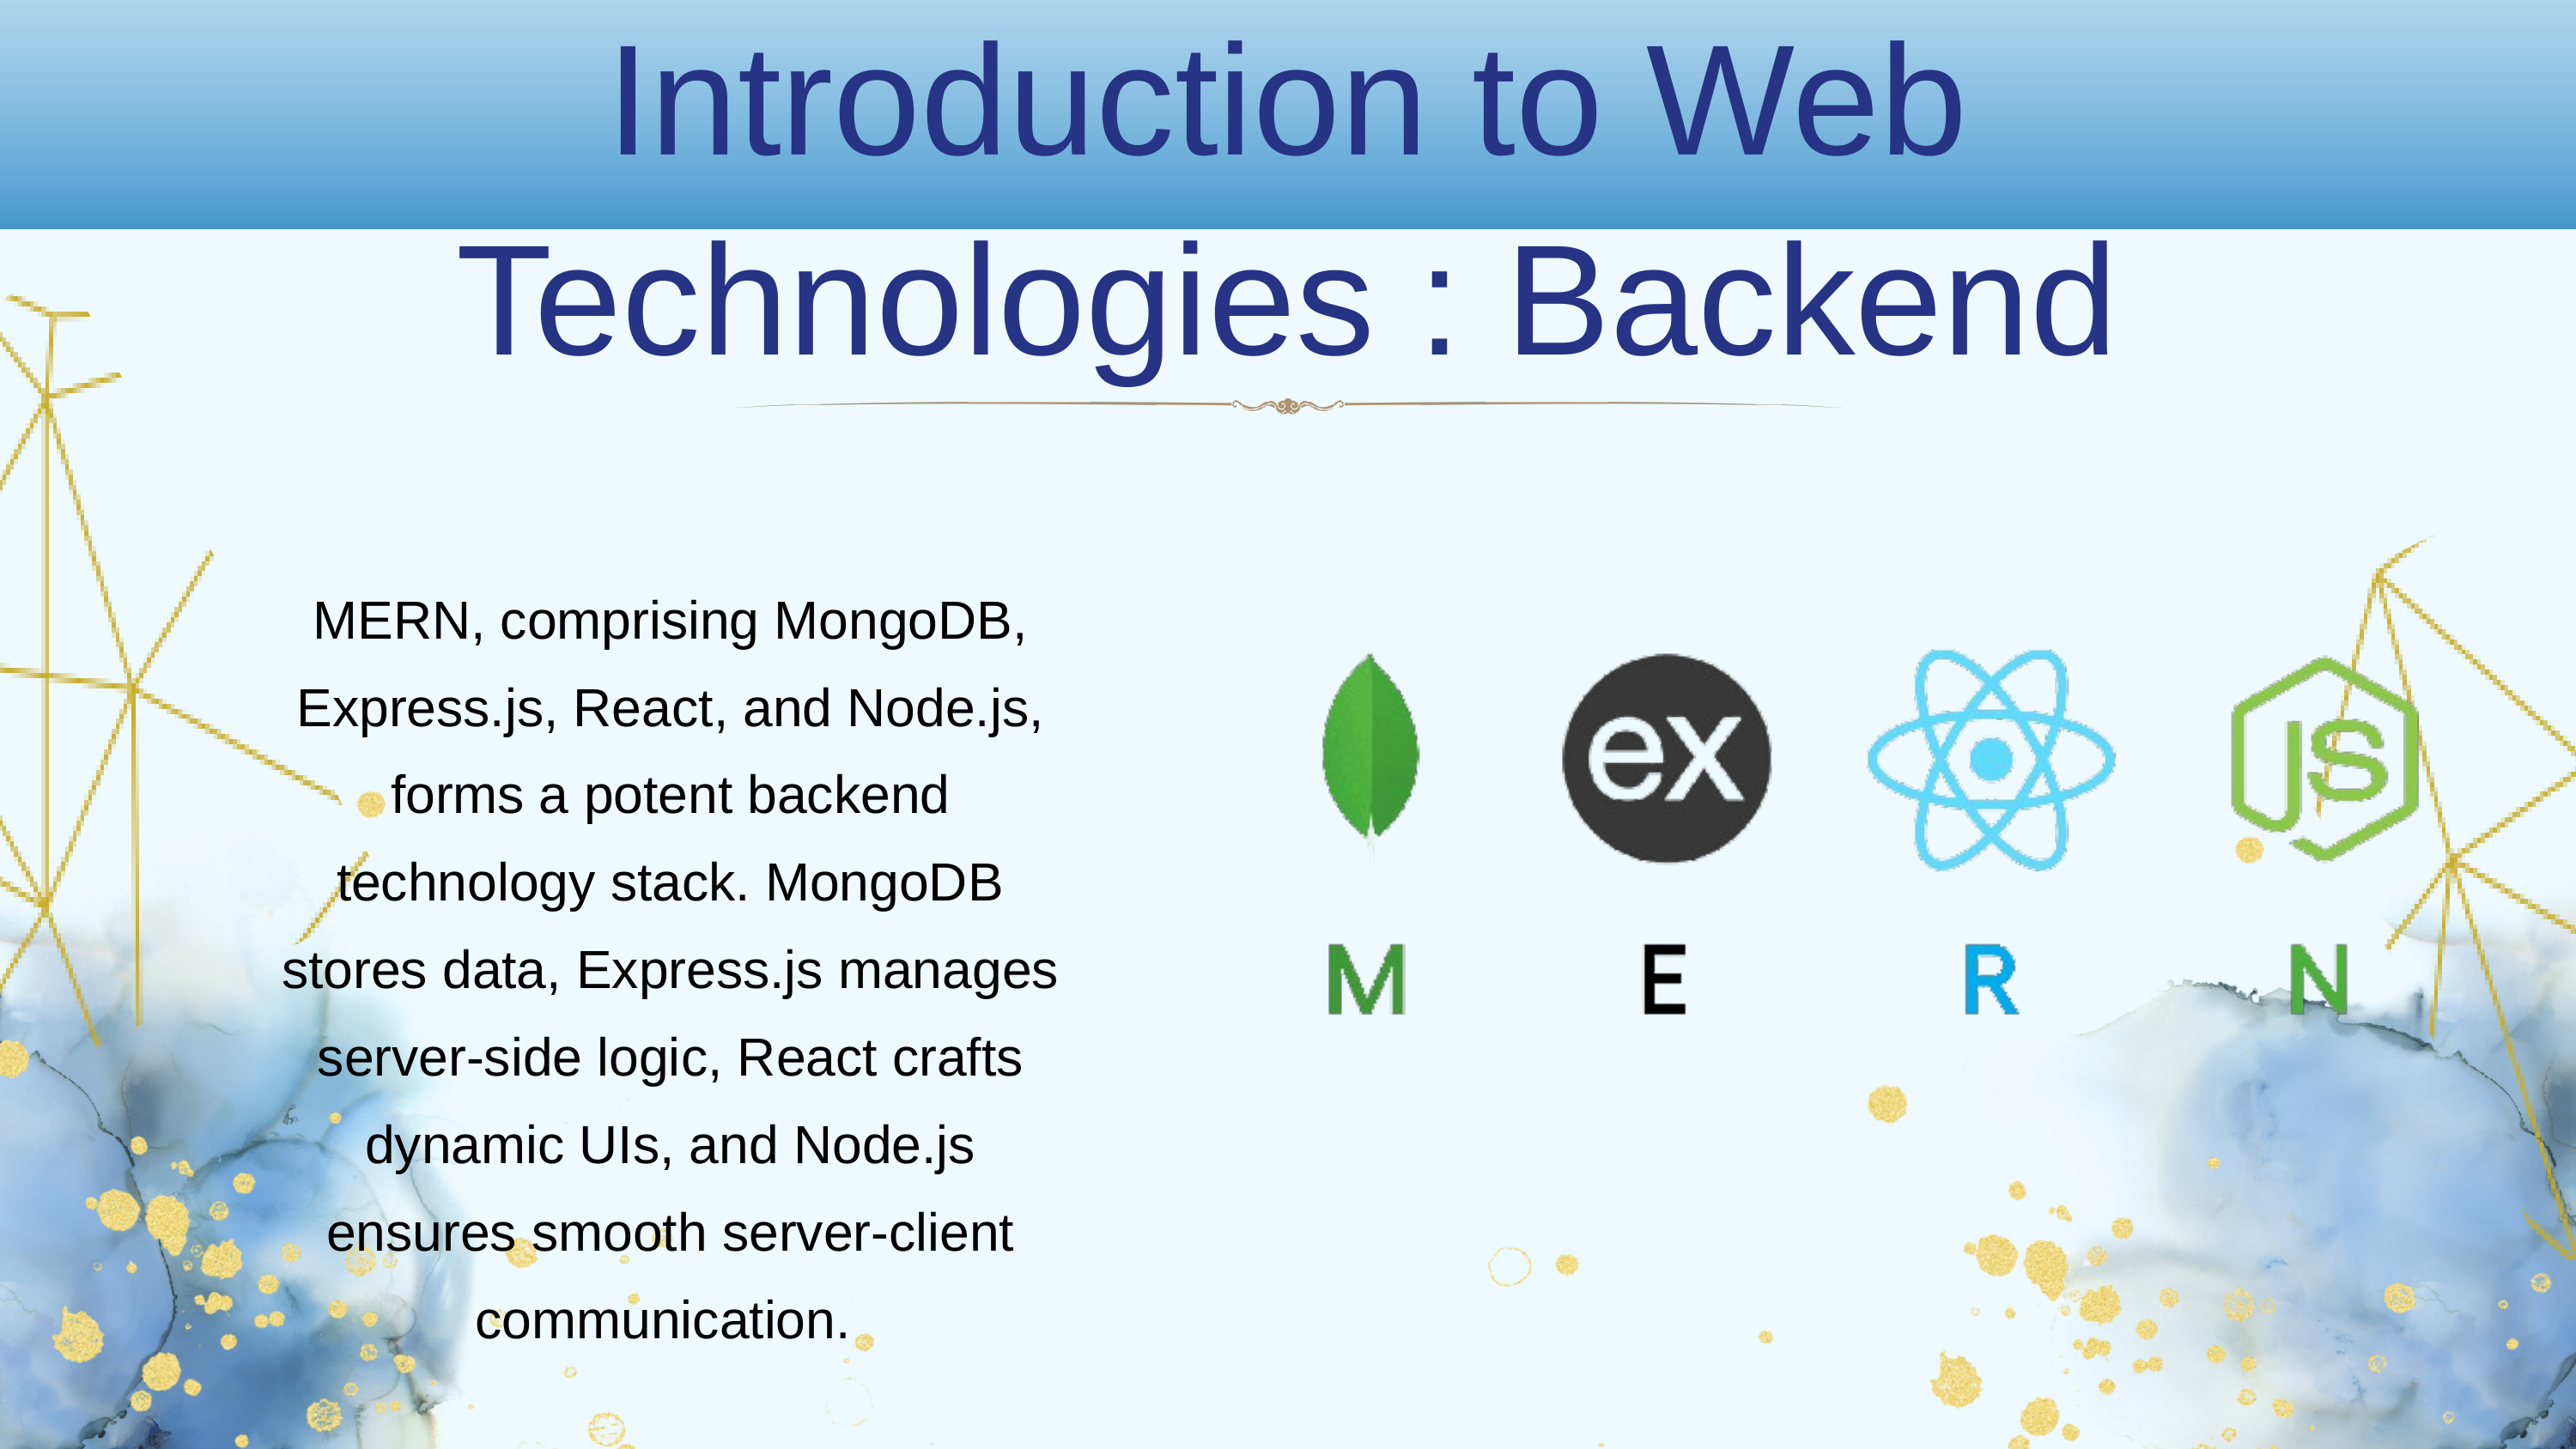

Introduction to Web Technologies : Backend

MERN, comprising MongoDB, Express.js, React, and Node.js, forms a potent backend technology stack. MongoDB stores data, Express.js manages server-side logic, React crafts dynamic UIs, and Node.js ensures smooth server-client communication.